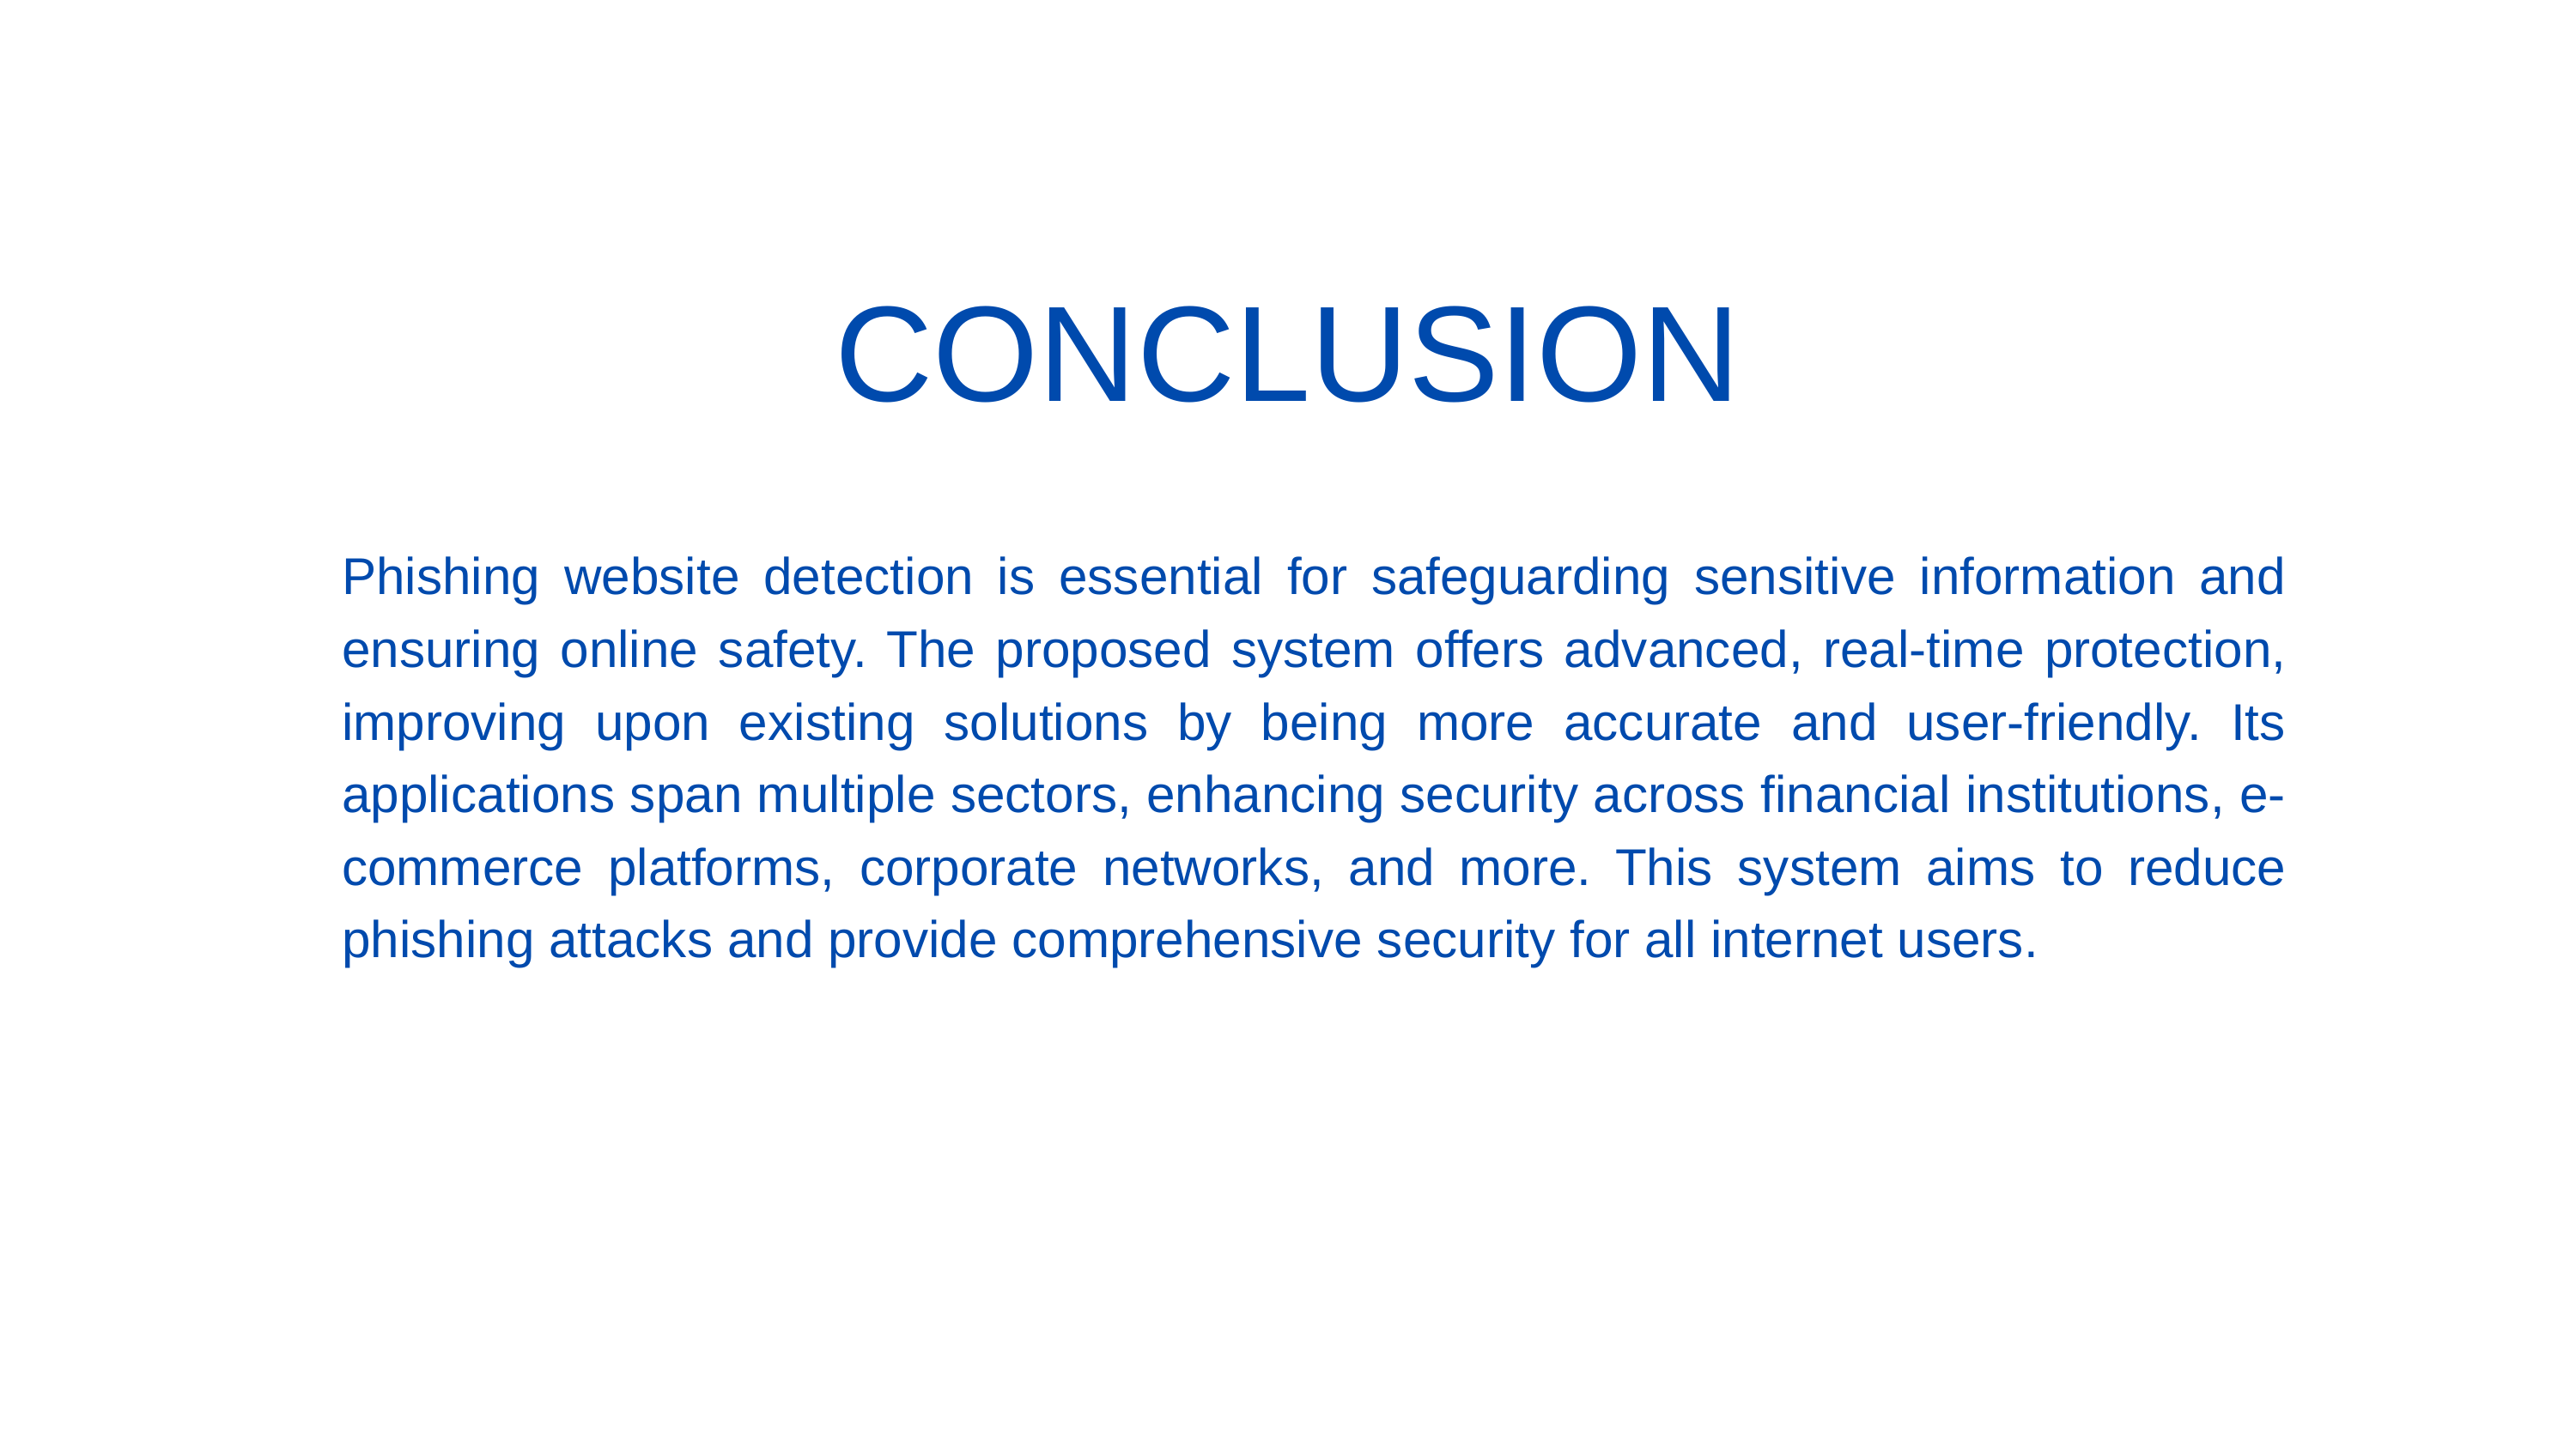

CONCLUSION
Phishing website detection is essential for safeguarding sensitive information and ensuring online safety. The proposed system offers advanced, real-time protection, improving upon existing solutions by being more accurate and user-friendly. Its applications span multiple sectors, enhancing security across financial institutions, e-commerce platforms, corporate networks, and more. This system aims to reduce phishing attacks and provide comprehensive security for all internet users.